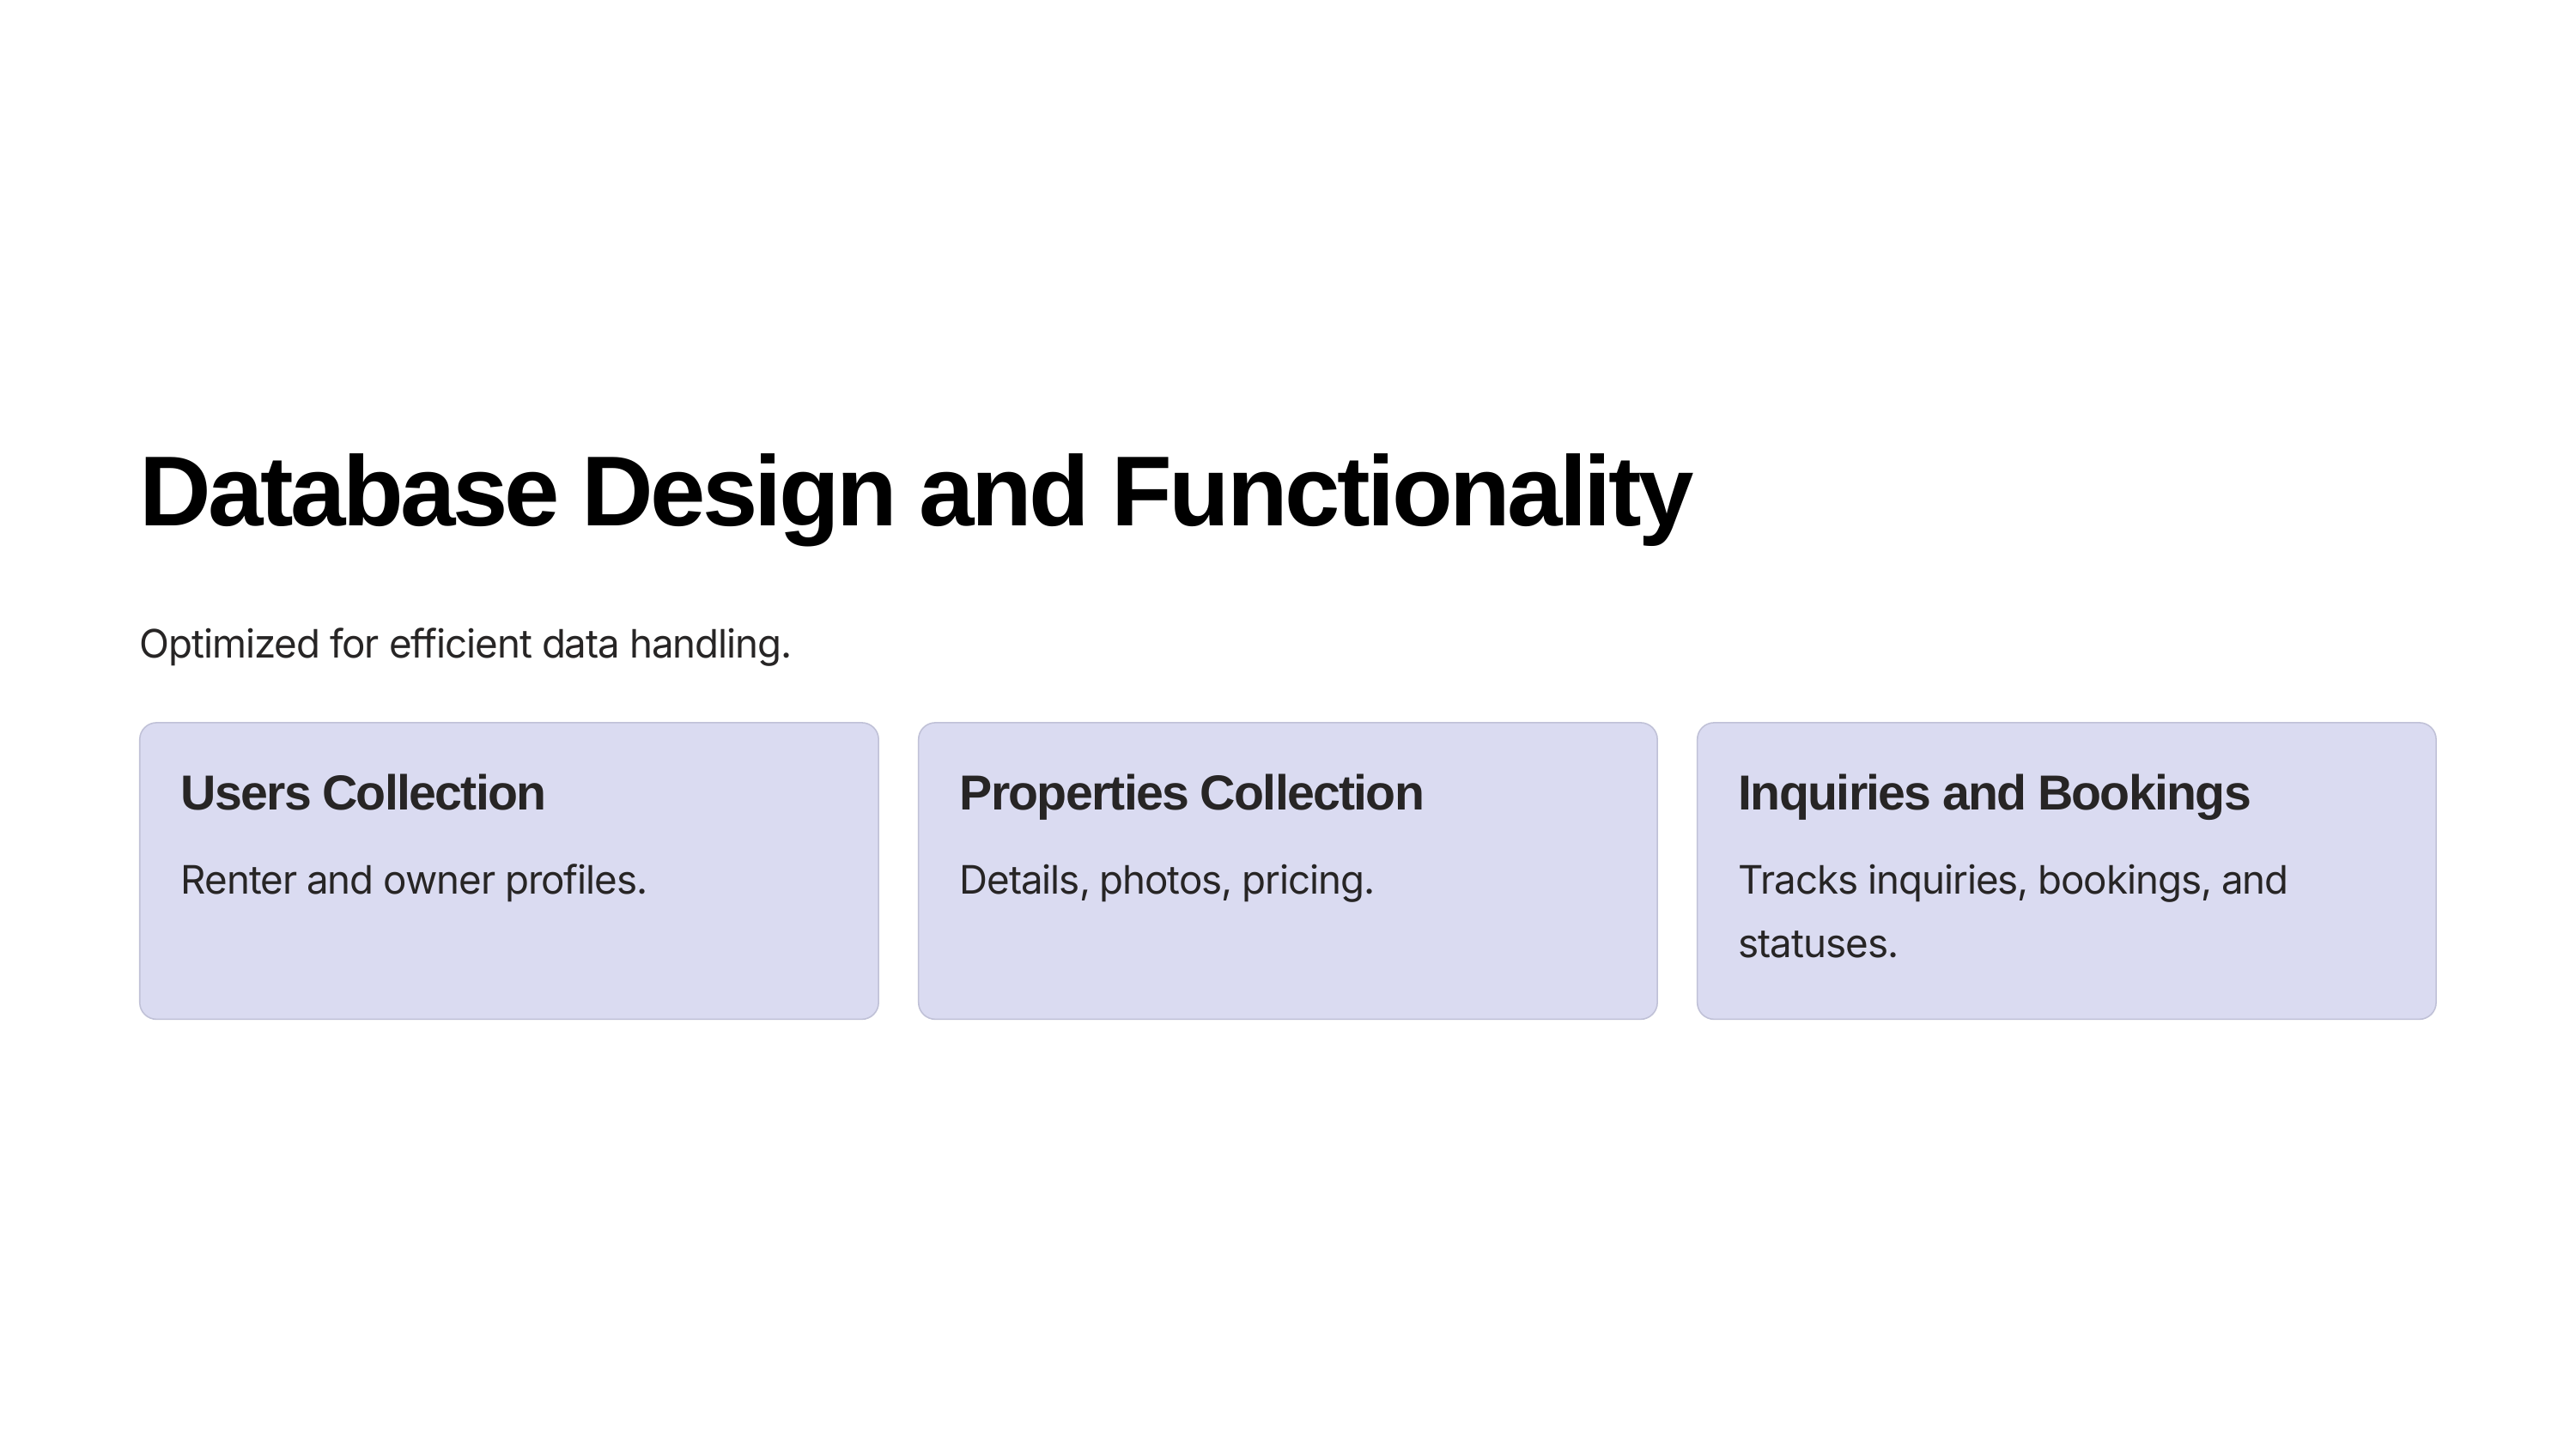

Database Design and Functionality
Optimized for efficient data handling.

Users Collection
Properties Collection
Inquiries and Bookings
Renter and owner profiles.
Details, photos, pricing.
Tracks inquiries, bookings, and statuses.